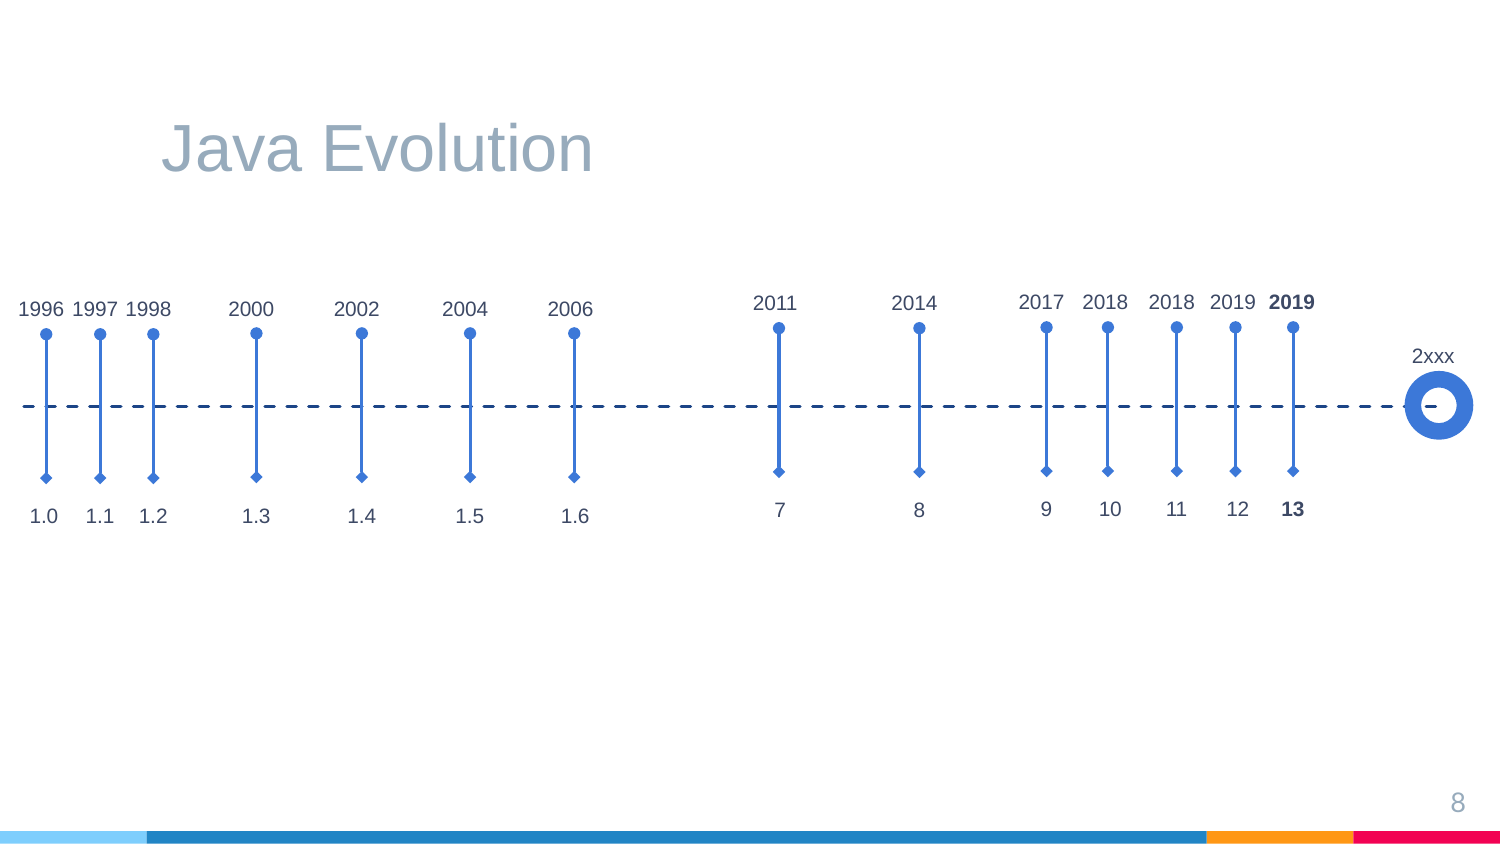

# Java Evolution
2017
2018
2018

2019
2019

2011
2014
2000
2002
2004
2006
1996
1997
1998
2xxx

9
10
11
12
13
7
8
1.3
1.4
1.5
1.6
1.0
1.1
1.2
8